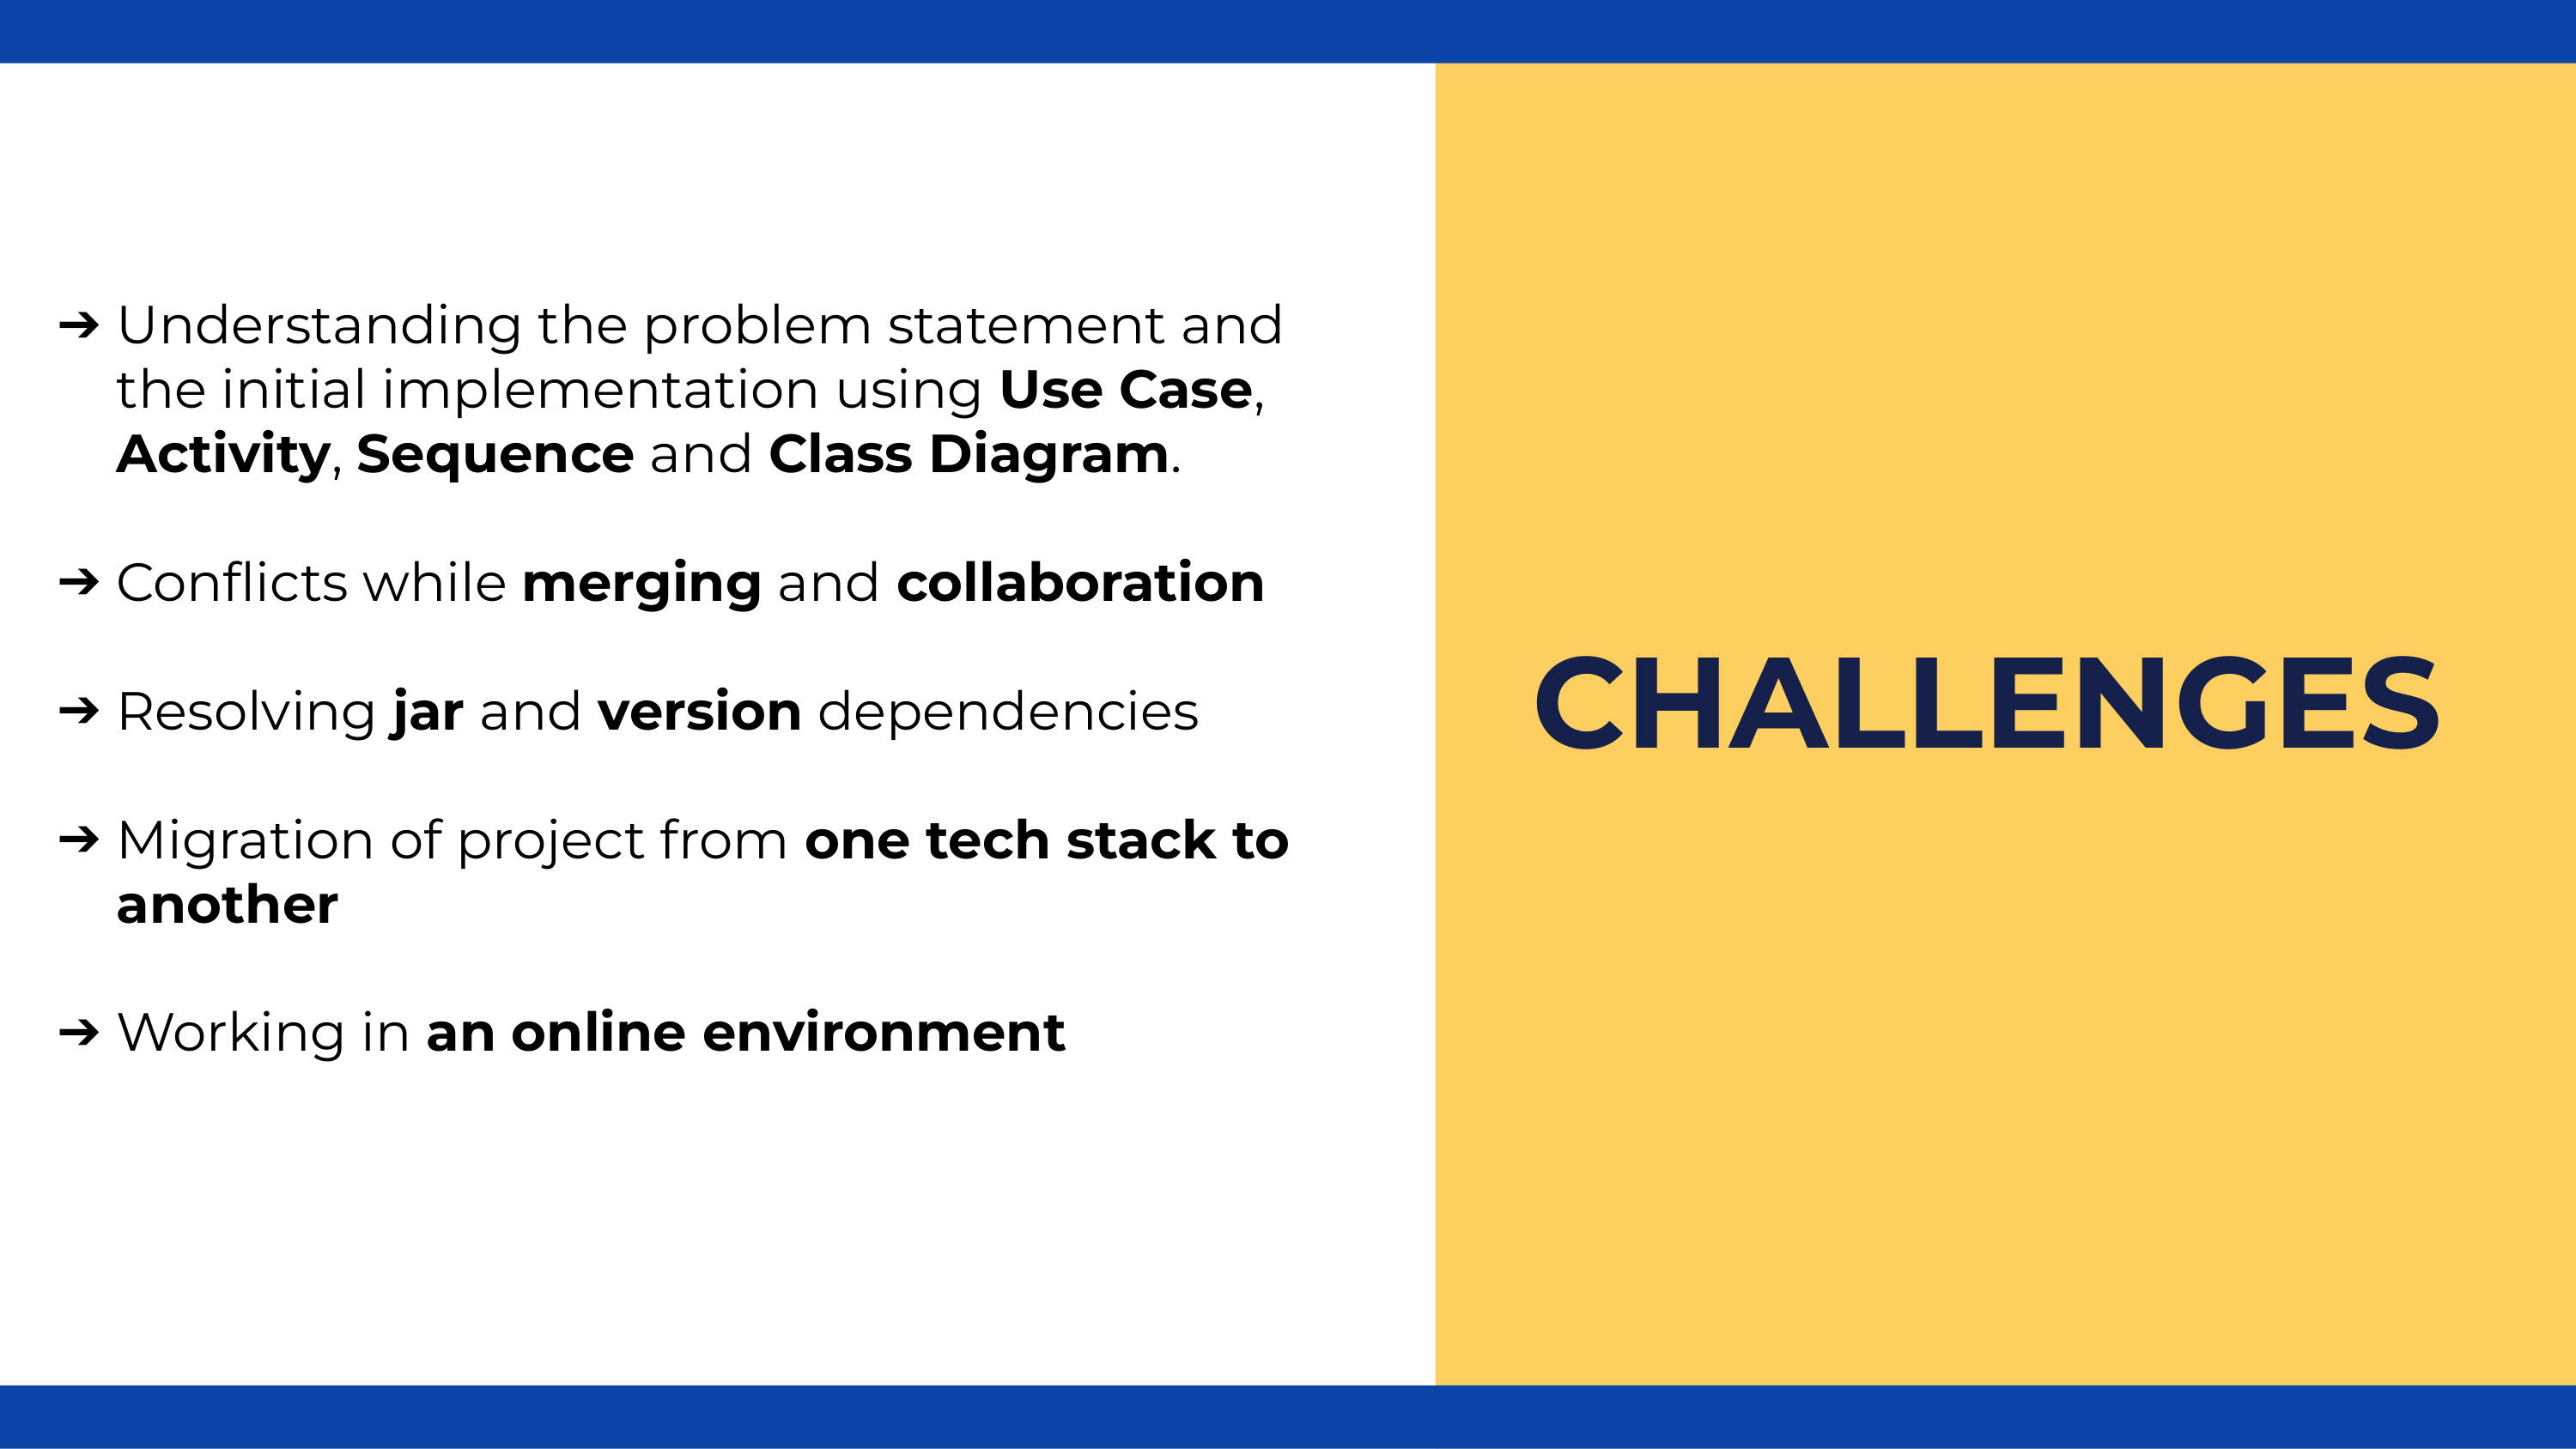

Understanding the problem statement and the initial implementation using Use Case, Activity, Sequence and Class Diagram.

Conflicts while merging and collaboration

Resolving jar and version dependencies

Migration of project from one tech stack to another

Working in an online environment

CHALLENGES